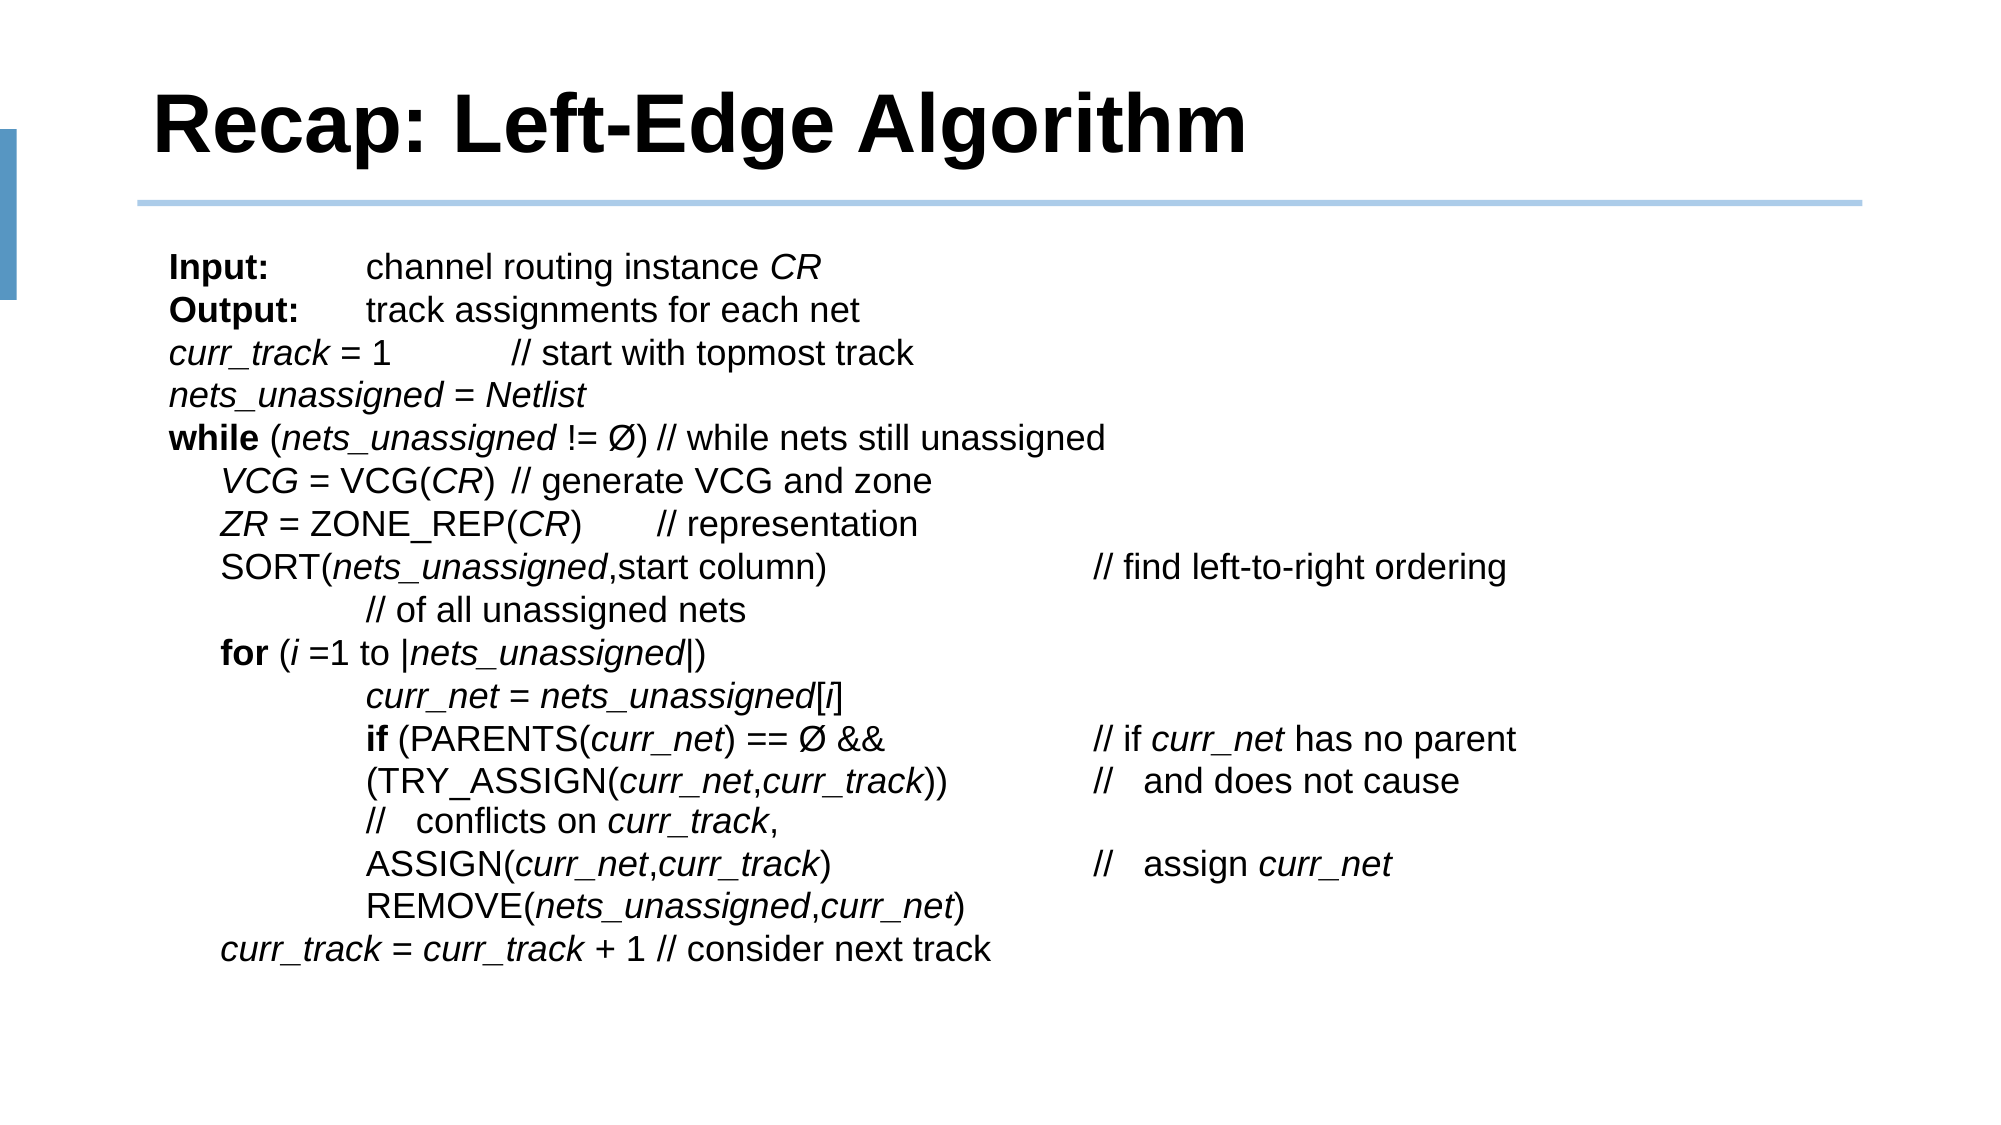

# Recap: Left-Edge Algorithm
Input: 		channel routing instance CR
Output: 	track assignments for each net
curr_track = 1						// start with topmost track
nets_unassigned = Netlist
while (nets_unassigned != Ø)				// while nets still unassigned
  	VCG = VCG(CR)					// generate VCG and zone
  	ZR = ZONE_REP(CR)				// representation
  	SORT(nets_unassigned,start column)			// find left-to-right ordering
										// of all unassigned nets
  	for (i =1 to |nets_unassigned|)
    			curr_net = nets_unassigned[i]
    			if (PARENTS(curr_net) == Ø &&			// if curr_net has no parent
      		(TRY_ASSIGN(curr_net,curr_track))		//   and does not cause
								//   conflicts on curr_track,
      		ASSIGN(curr_net,curr_track)			//   assign curr­_net
      		REMOVE(nets_unassigned,curr_net)
  	curr_track = curr_track + 1				// consider next track